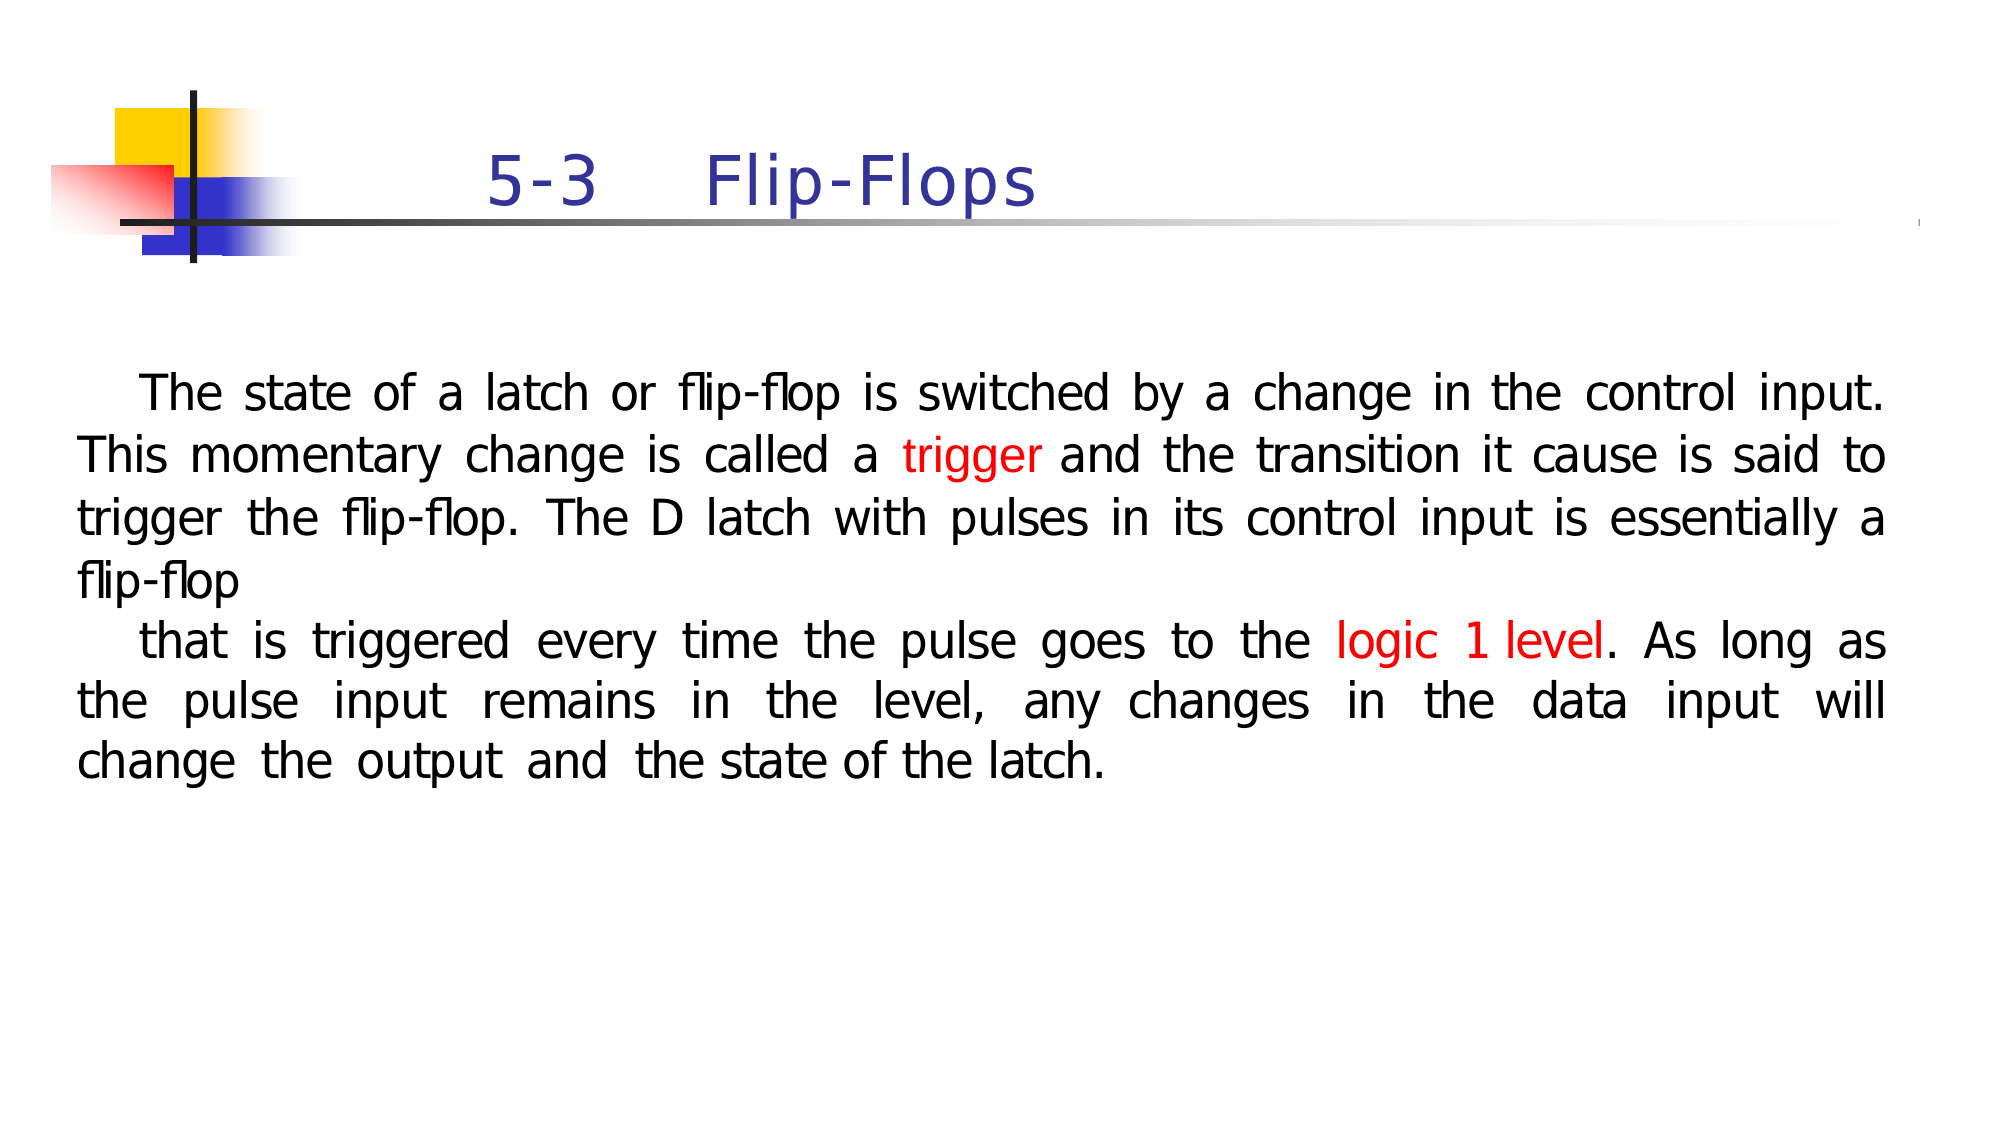

# 5-3	Flip-Flops
The state of a latch or flip-flop is switched by a change in the control input. This momentary change is called a trigger and the transition it cause is said to trigger the flip-flop. The D latch with pulses in its control input is essentially a flip-flop
that is triggered every time the pulse goes to the logic 1 level. As long as the pulse input remains in the level, any changes in the data input will change the output and the state of the latch.
12